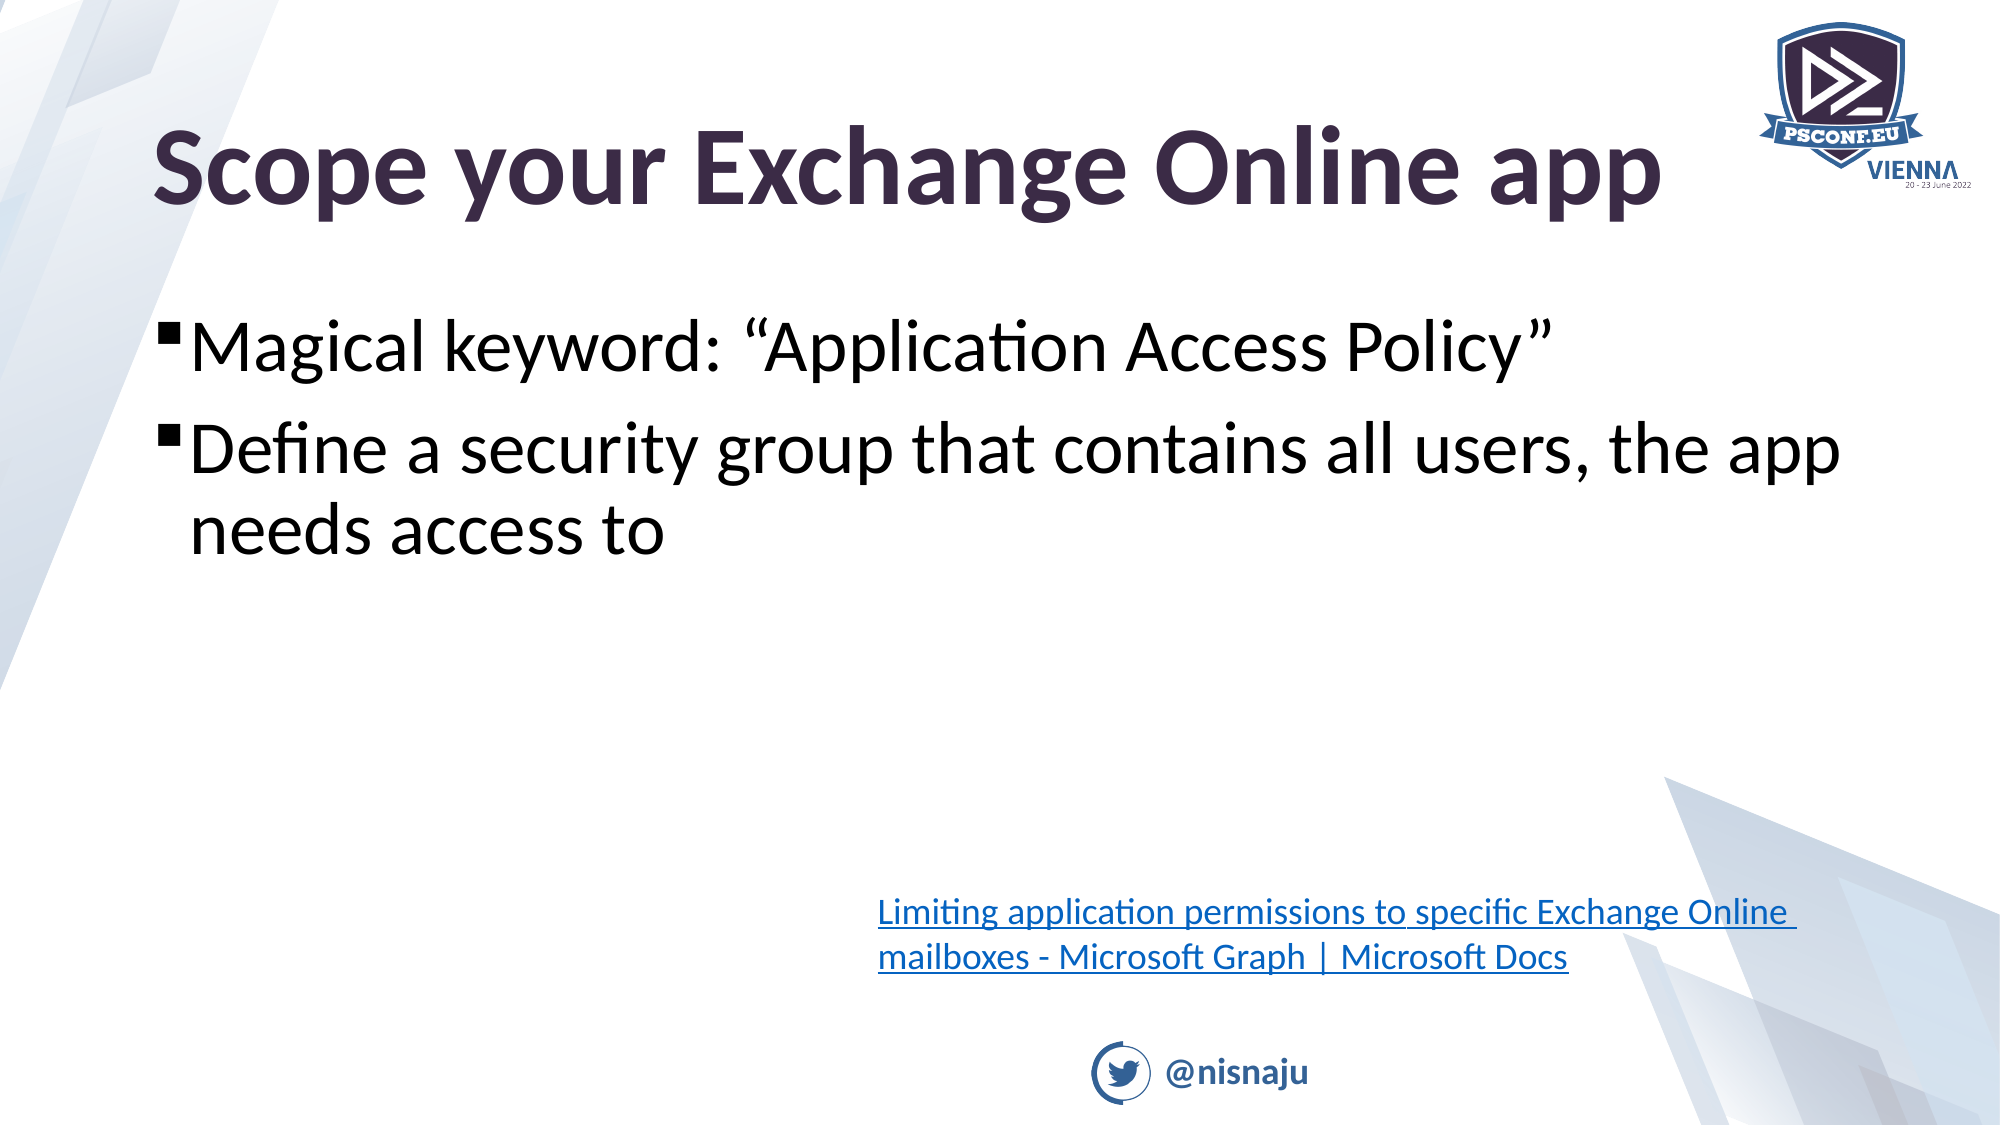

# Scope your Exchange Online app
Magical keyword: “Application Access Policy”
Define a security group that contains all users, the app needs access to
Limiting application permissions to specific Exchange Online mailboxes - Microsoft Graph | Microsoft Docs